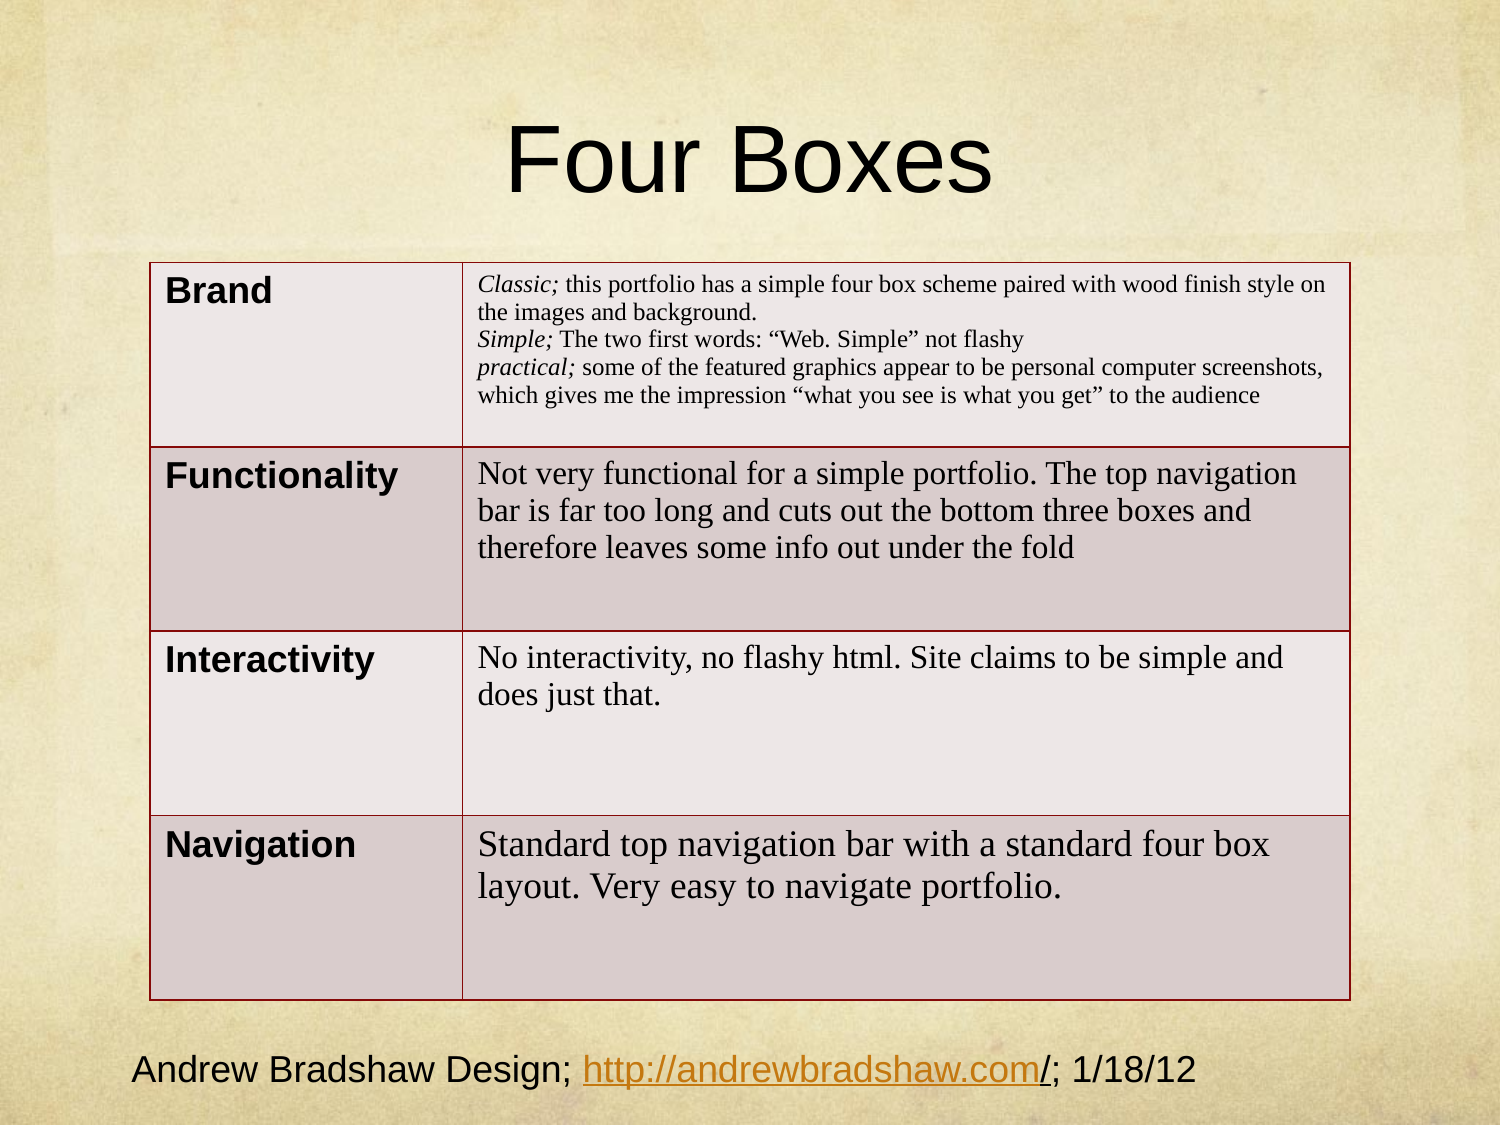

# Four Boxes
| Brand | Classic; this portfolio has a simple four box scheme paired with wood finish style on the images and background. Simple; The two first words: “Web. Simple” not flashy practical; some of the featured graphics appear to be personal computer screenshots, which gives me the impression “what you see is what you get” to the audience |
| --- | --- |
| Functionality | Not very functional for a simple portfolio. The top navigation bar is far too long and cuts out the bottom three boxes and therefore leaves some info out under the fold |
| Interactivity | No interactivity, no flashy html. Site claims to be simple and does just that. |
| Navigation | Standard top navigation bar with a standard four box layout. Very easy to navigate portfolio. |
Andrew Bradshaw Design; http://andrewbradshaw.com/; 1/18/12